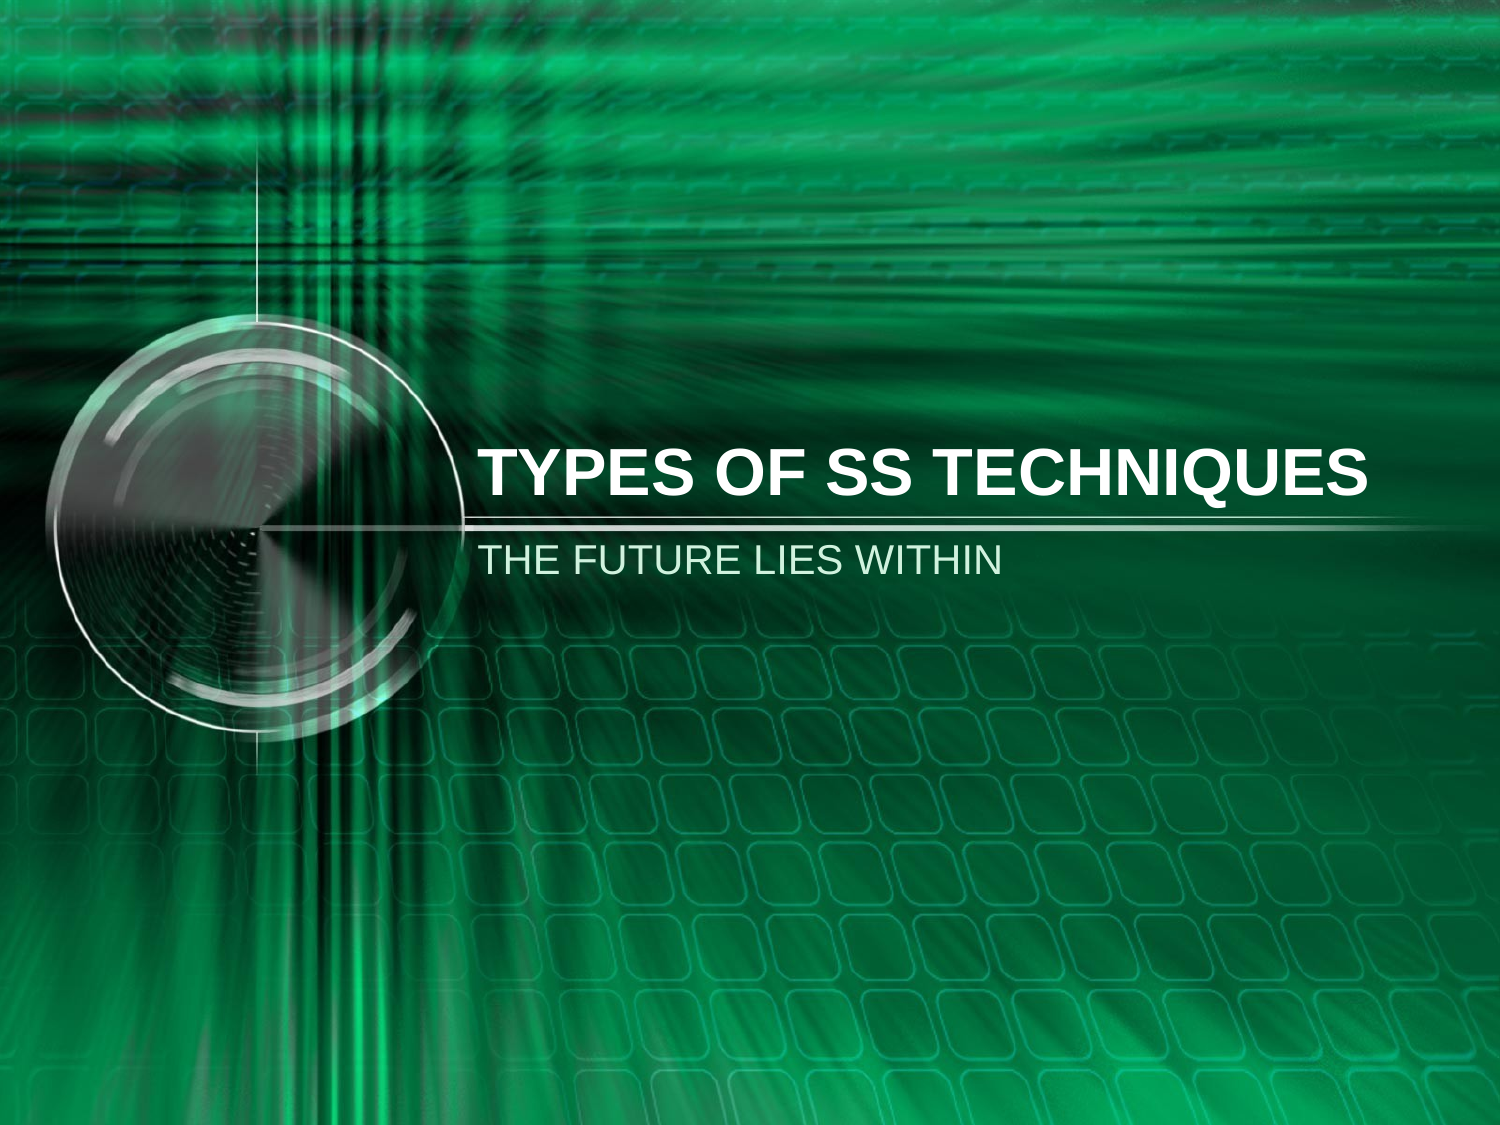

TYPES OF SS TECHNIQUES
THE FUTURE LIES WITHIN